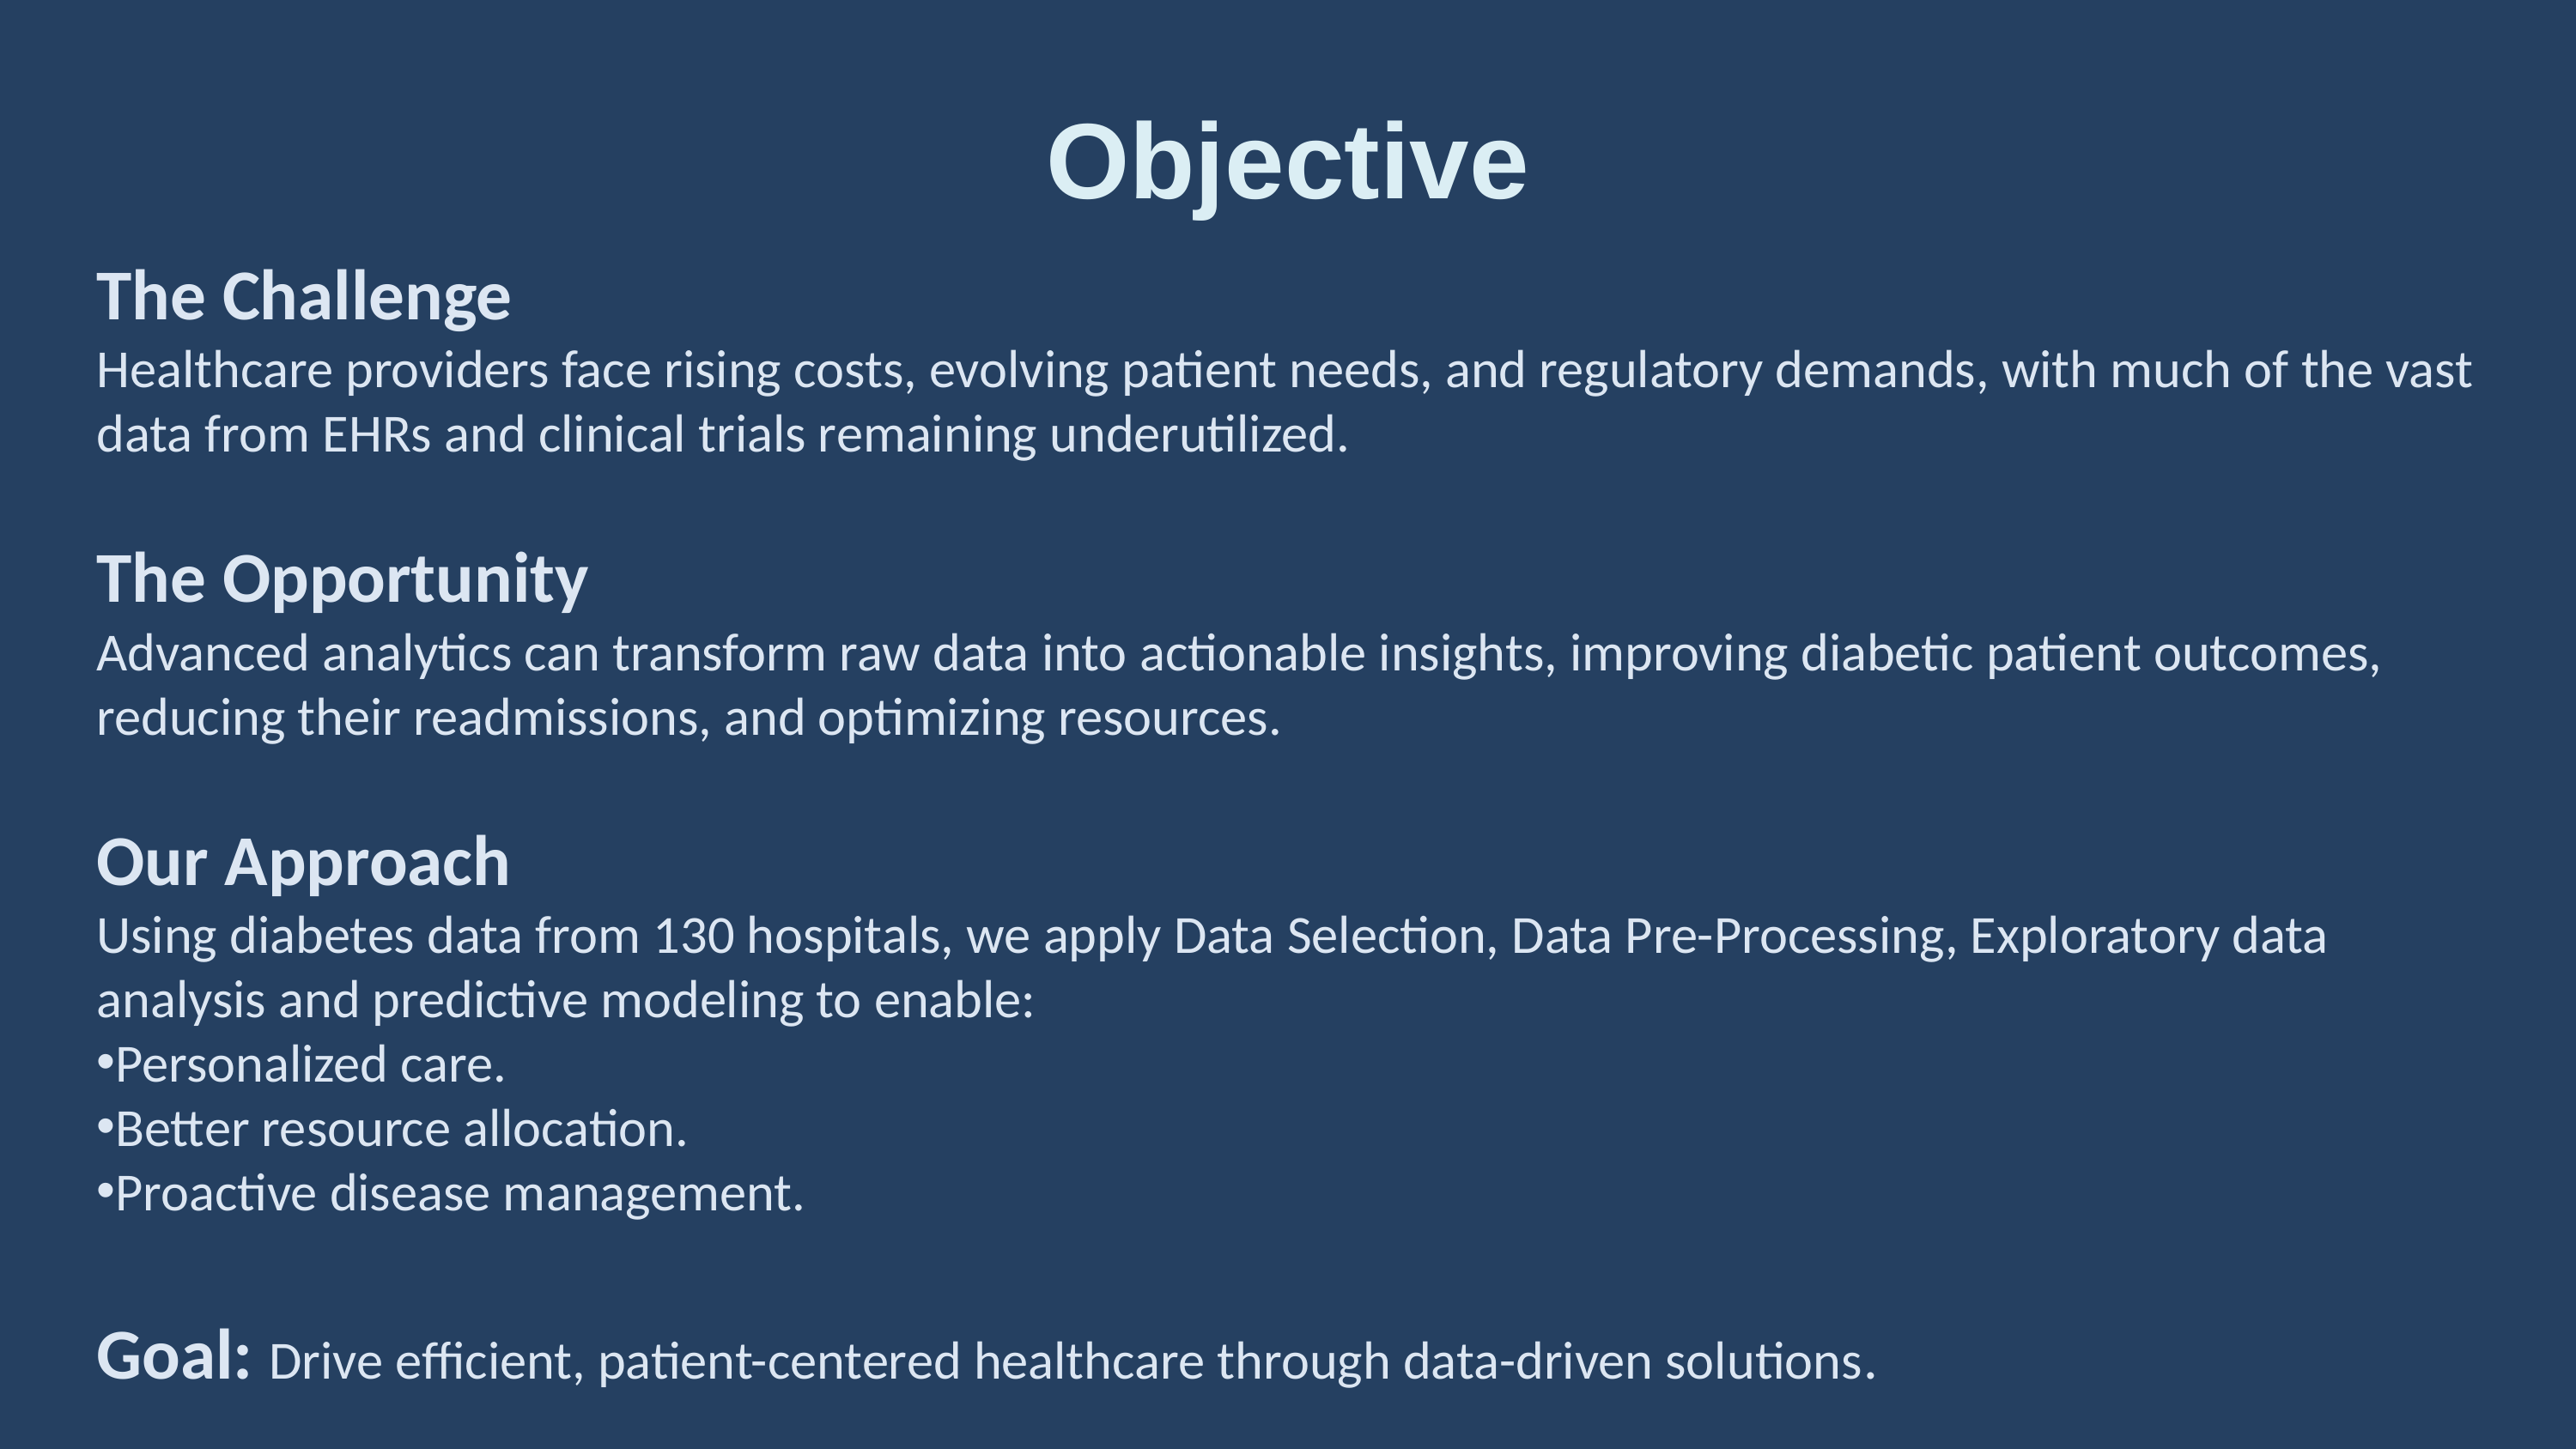

Objective
The Challenge
Healthcare providers face rising costs, evolving patient needs, and regulatory demands, with much of the vast data from EHRs and clinical trials remaining underutilized.

The Opportunity
Advanced analytics can transform raw data into actionable insights, improving diabetic patient outcomes, reducing their readmissions, and optimizing resources.

Our Approach
Using diabetes data from 130 hospitals, we apply Data Selection, Data Pre-Processing, Exploratory data analysis and predictive modeling to enable:
Personalized care.
Better resource allocation.
Proactive disease management.

Goal: Drive efficient, patient-centered healthcare through data-driven solutions.